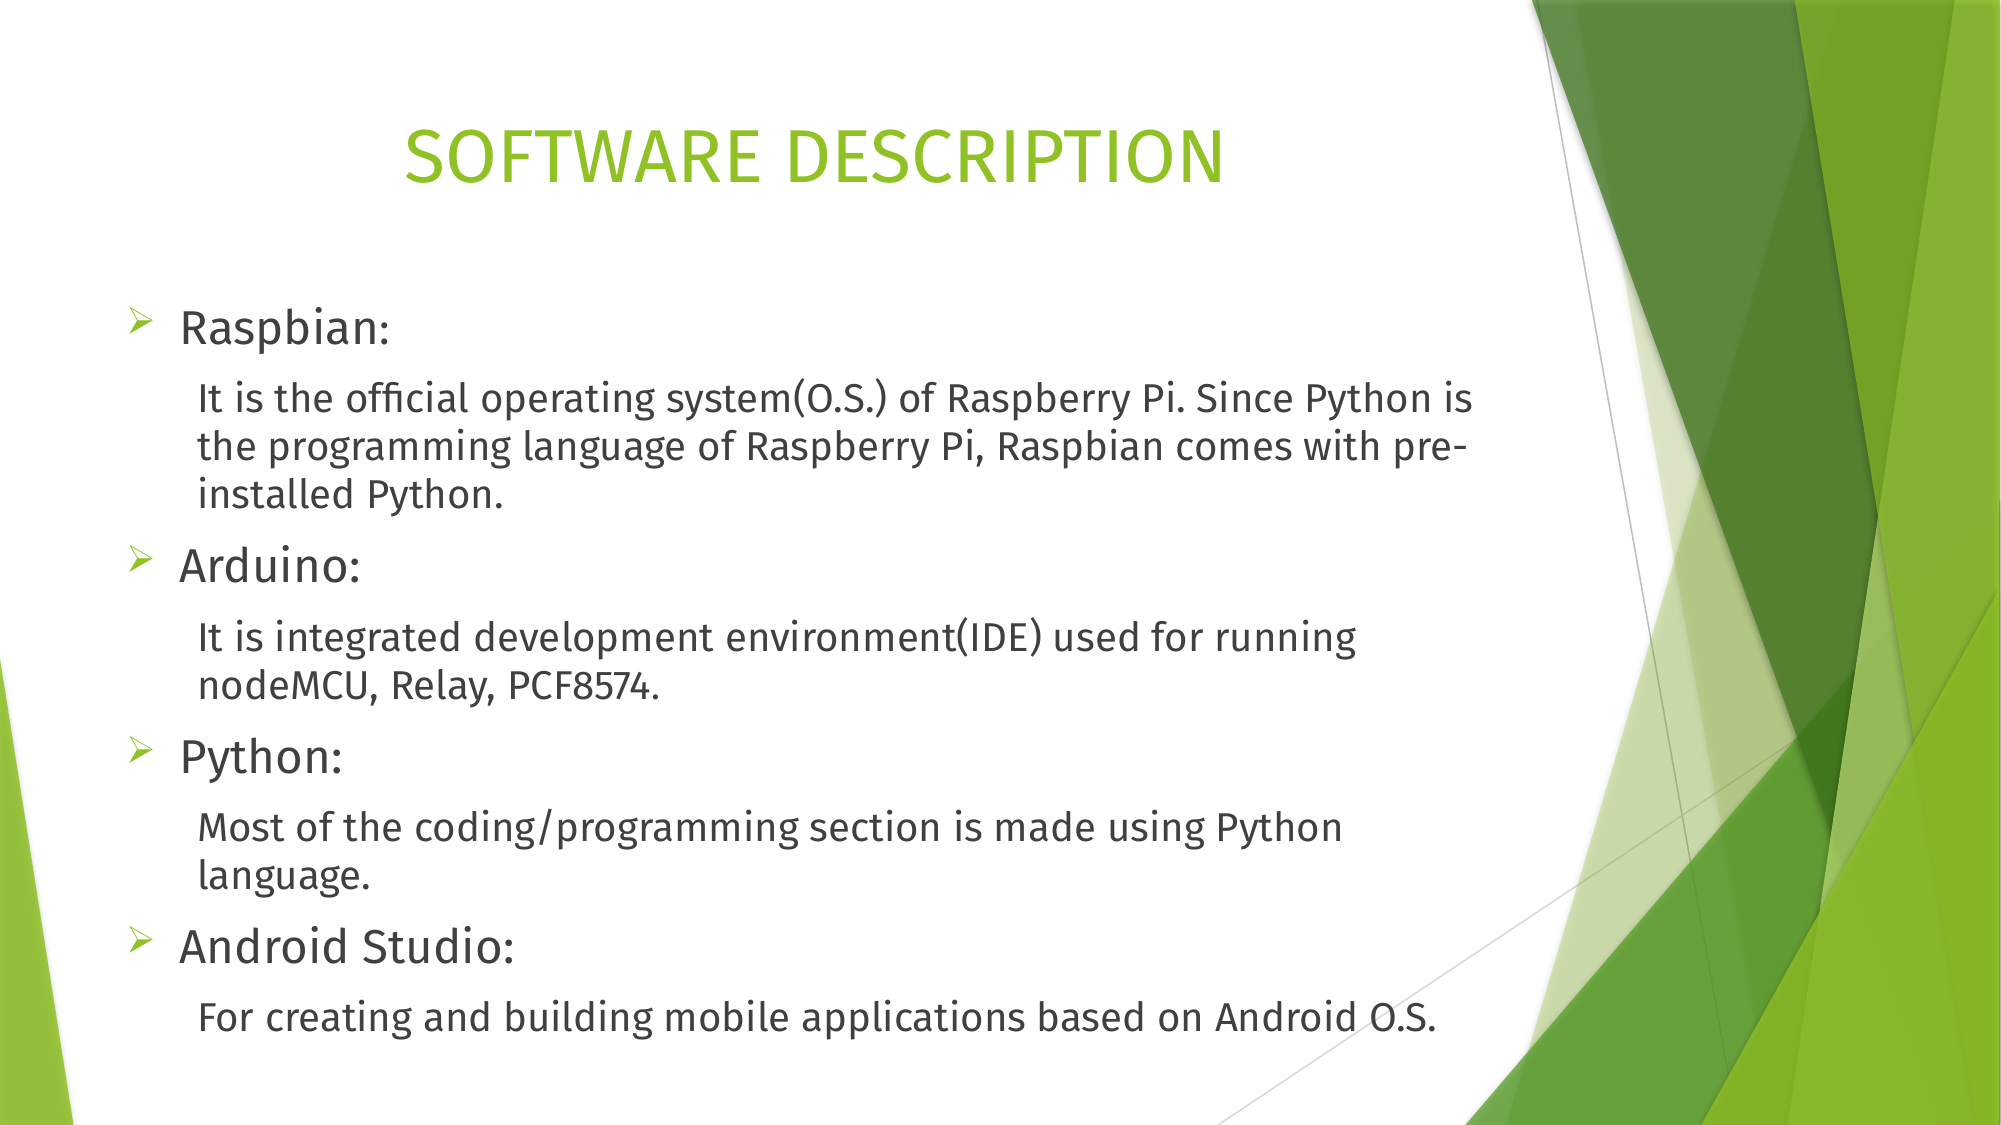

# SOFTWARE DESCRIPTION
Raspbian:
It is the official operating system(O.S.) of Raspberry Pi. Since Python is the programming language of Raspberry Pi, Raspbian comes with pre-installed Python.
Arduino:
It is integrated development environment(IDE) used for running nodeMCU, Relay, PCF8574.
Python:
Most of the coding/programming section is made using Python language.
Android Studio:
For creating and building mobile applications based on Android O.S.